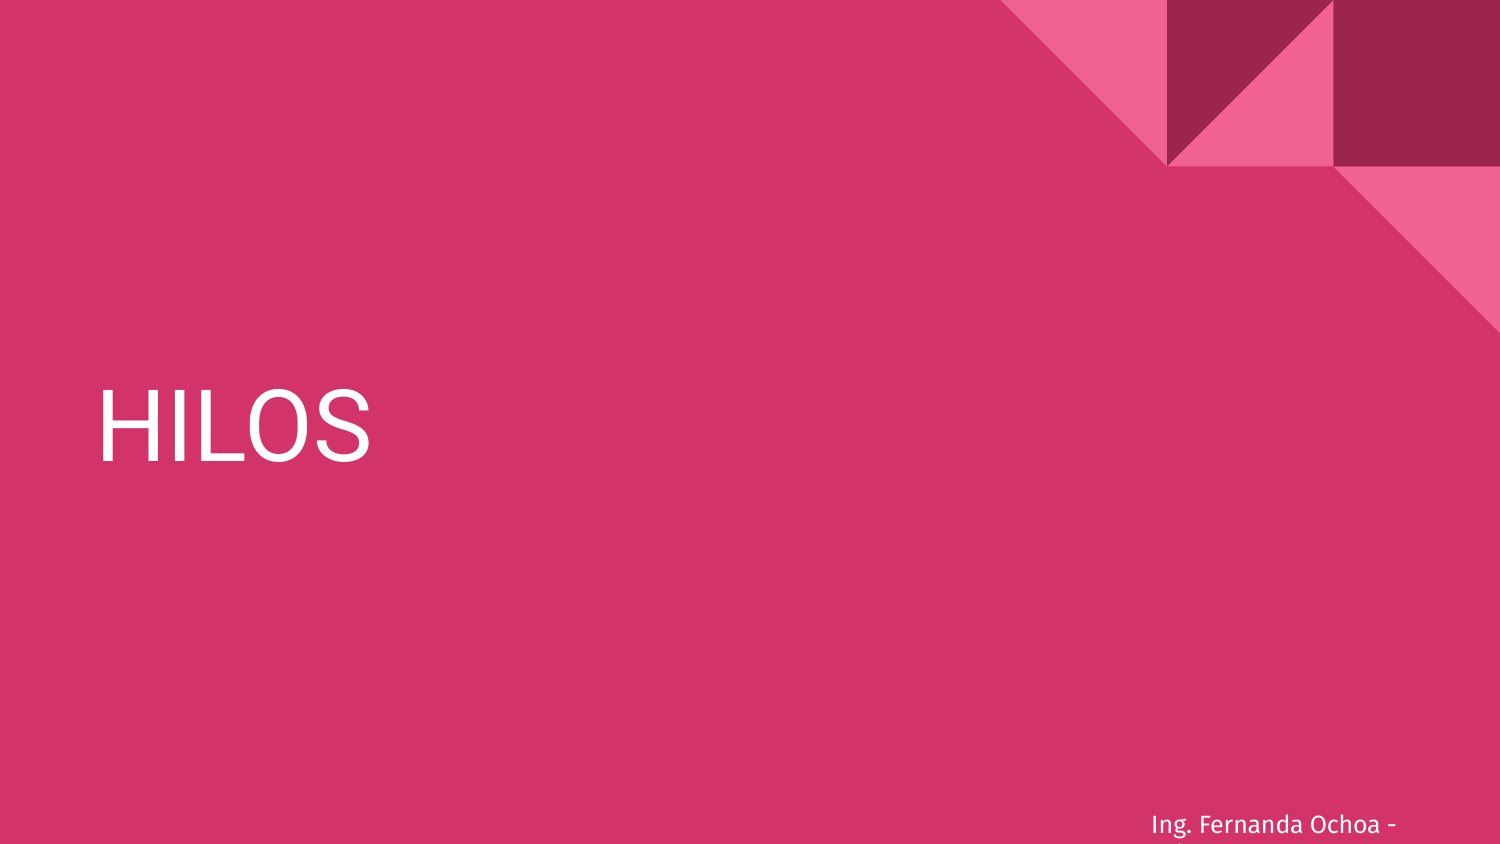

# HILOS
Ing. Fernanda Ochoa - @imonsh